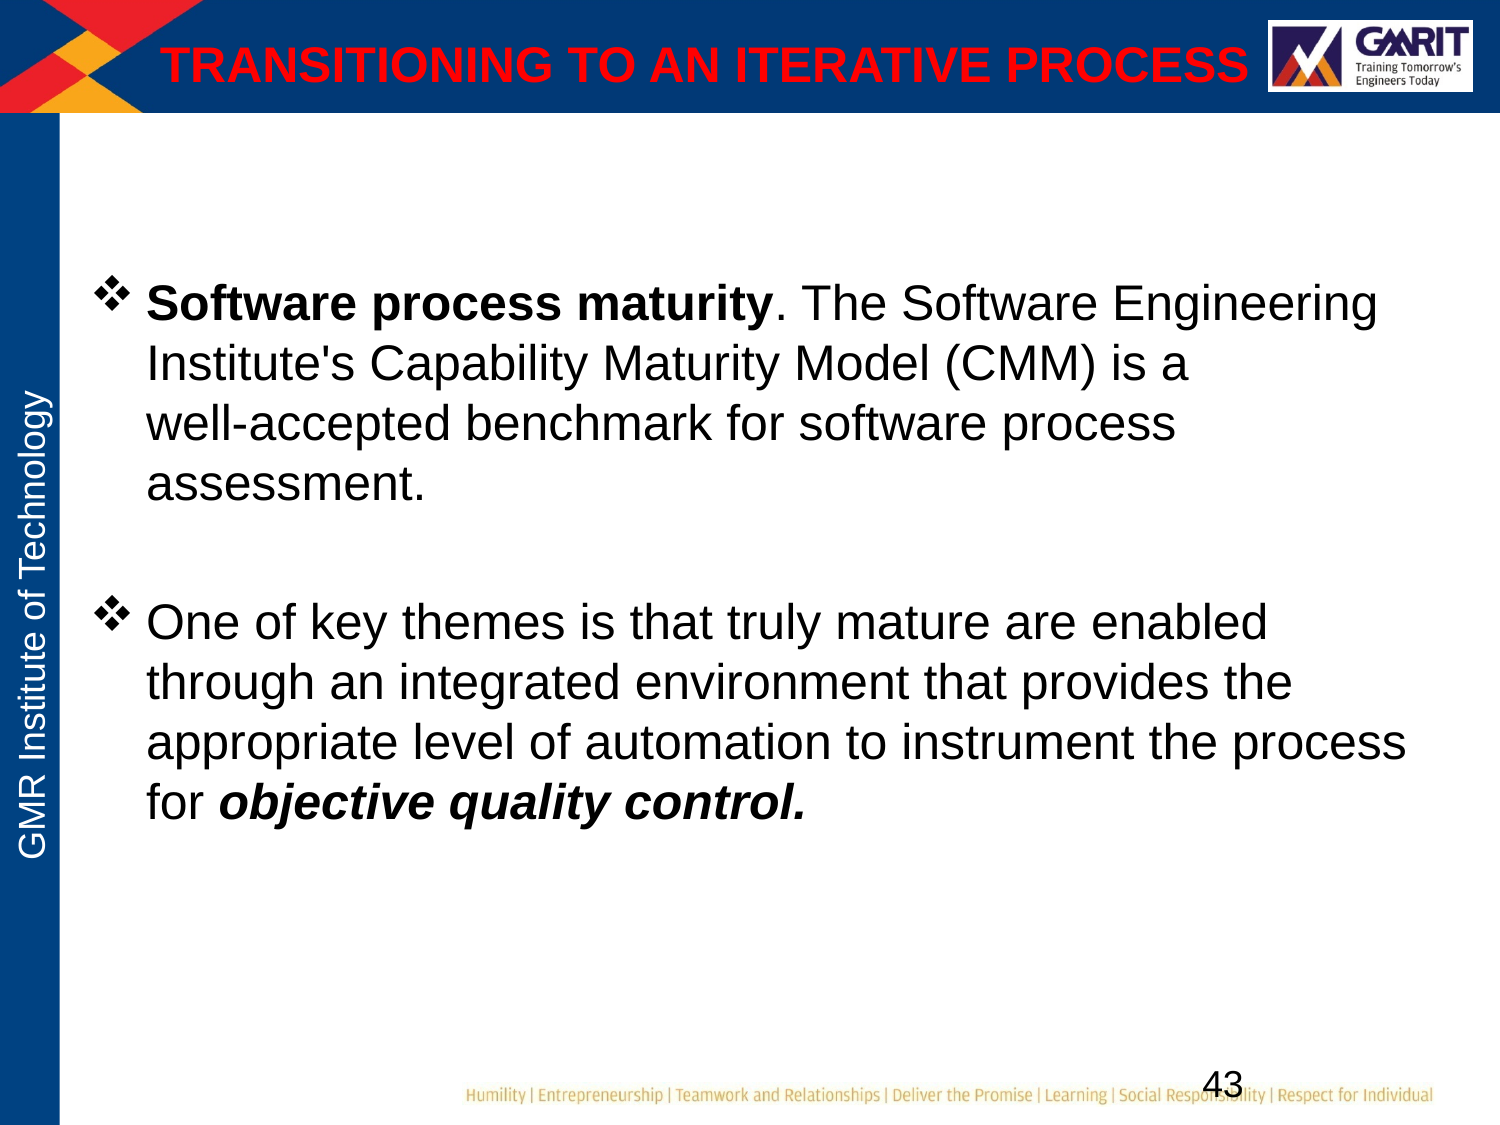

# TRANSITIONING TO AN ITERATIVE PROCESS
Software process maturity. The Software Engineering Institute's Capability Maturity Model (CMM) is a
well-accepted benchmark for software process assessment.

One of key themes is that truly mature are enabled through an integrated environment that provides the appropriate level of automation to instrument the process for objective quality control.
43